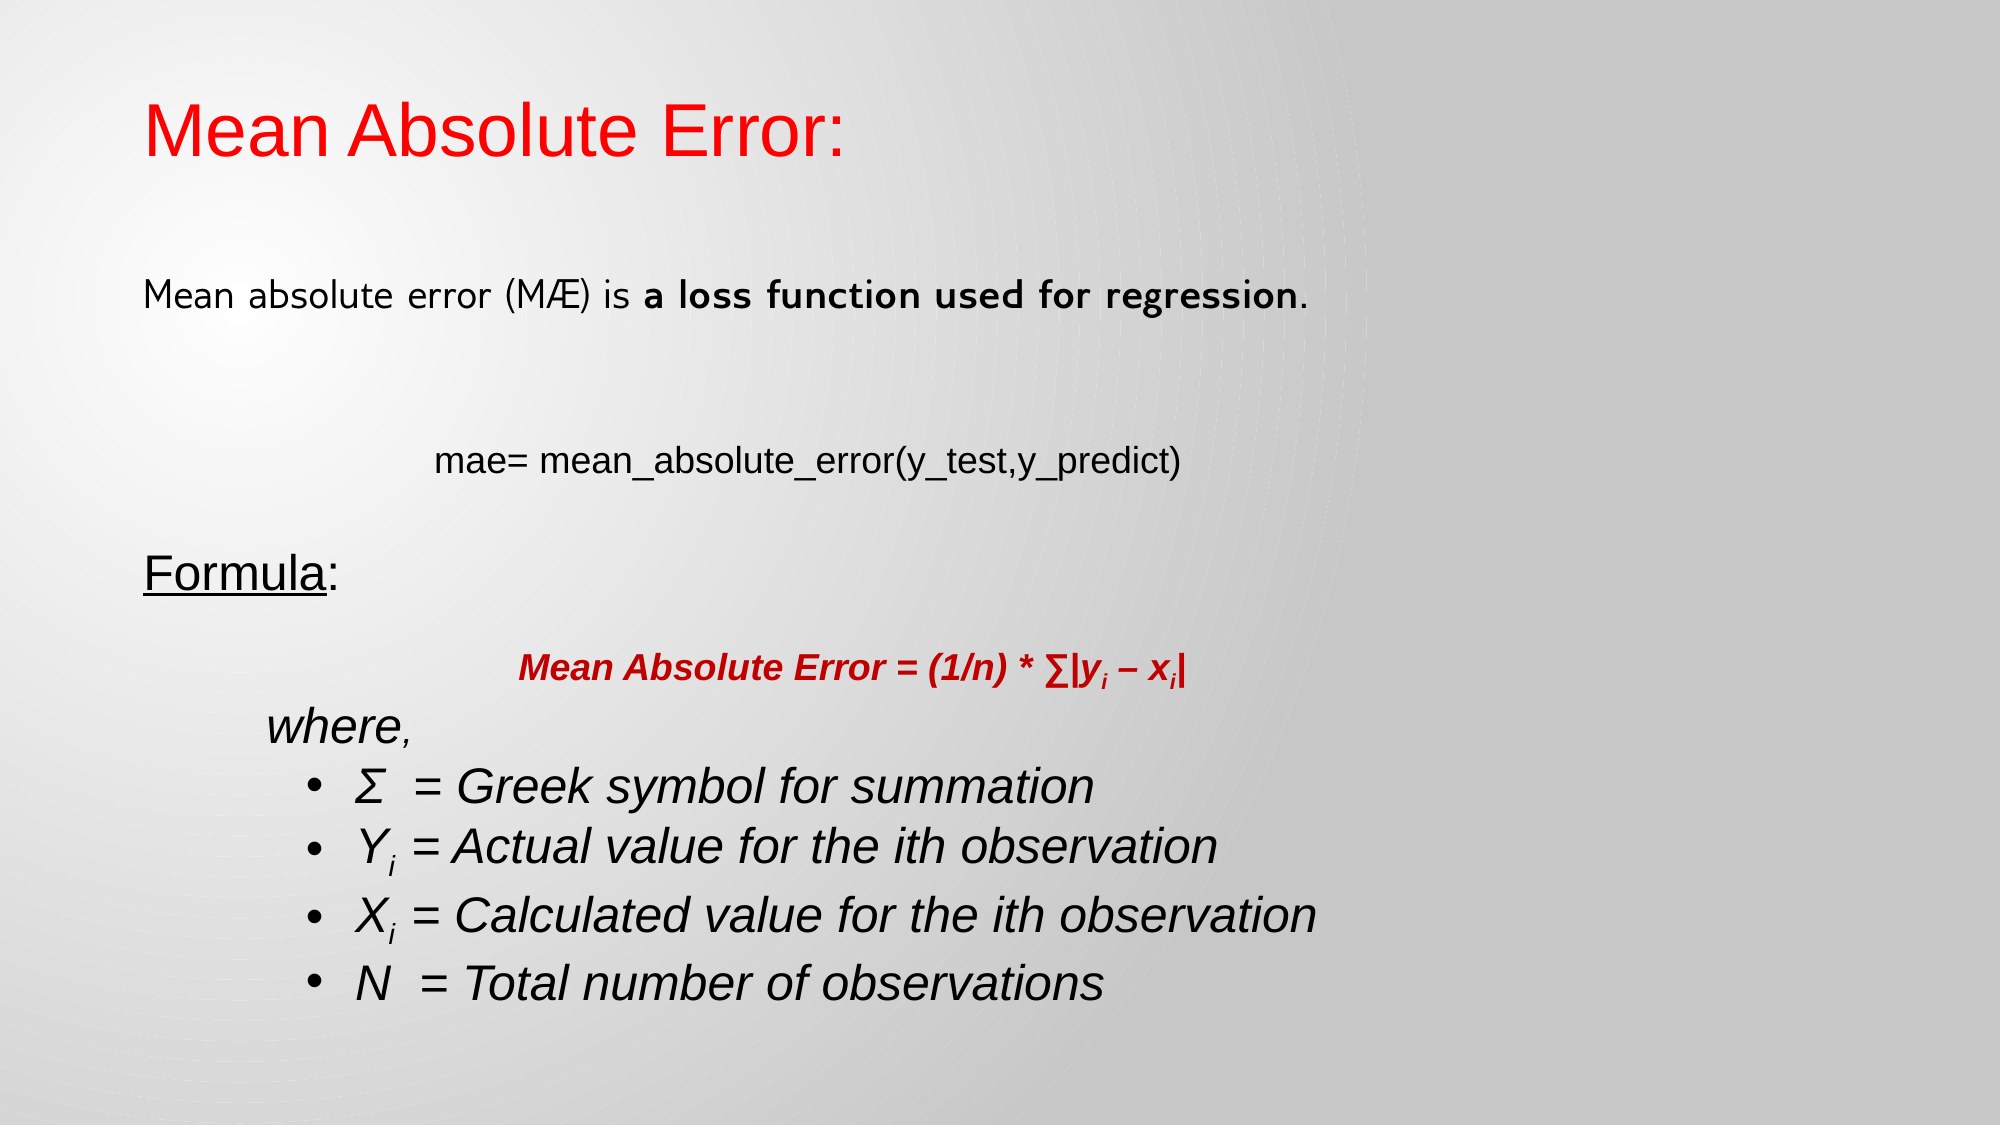

Mean Absolute Error:

Mean absolute error (MAE) is a loss function used for regression.
mae= mean_absolute_error(y_test,y_predict)
Formula:

                        Mean Absolute Error = (1/n) * ∑|yi – xi|
where,
 Σ  = Greek symbol for summation
 Yi  = Actual value for the ith observation
 Xi  = Calculated value for the ith observation
 N  = Total number of observations